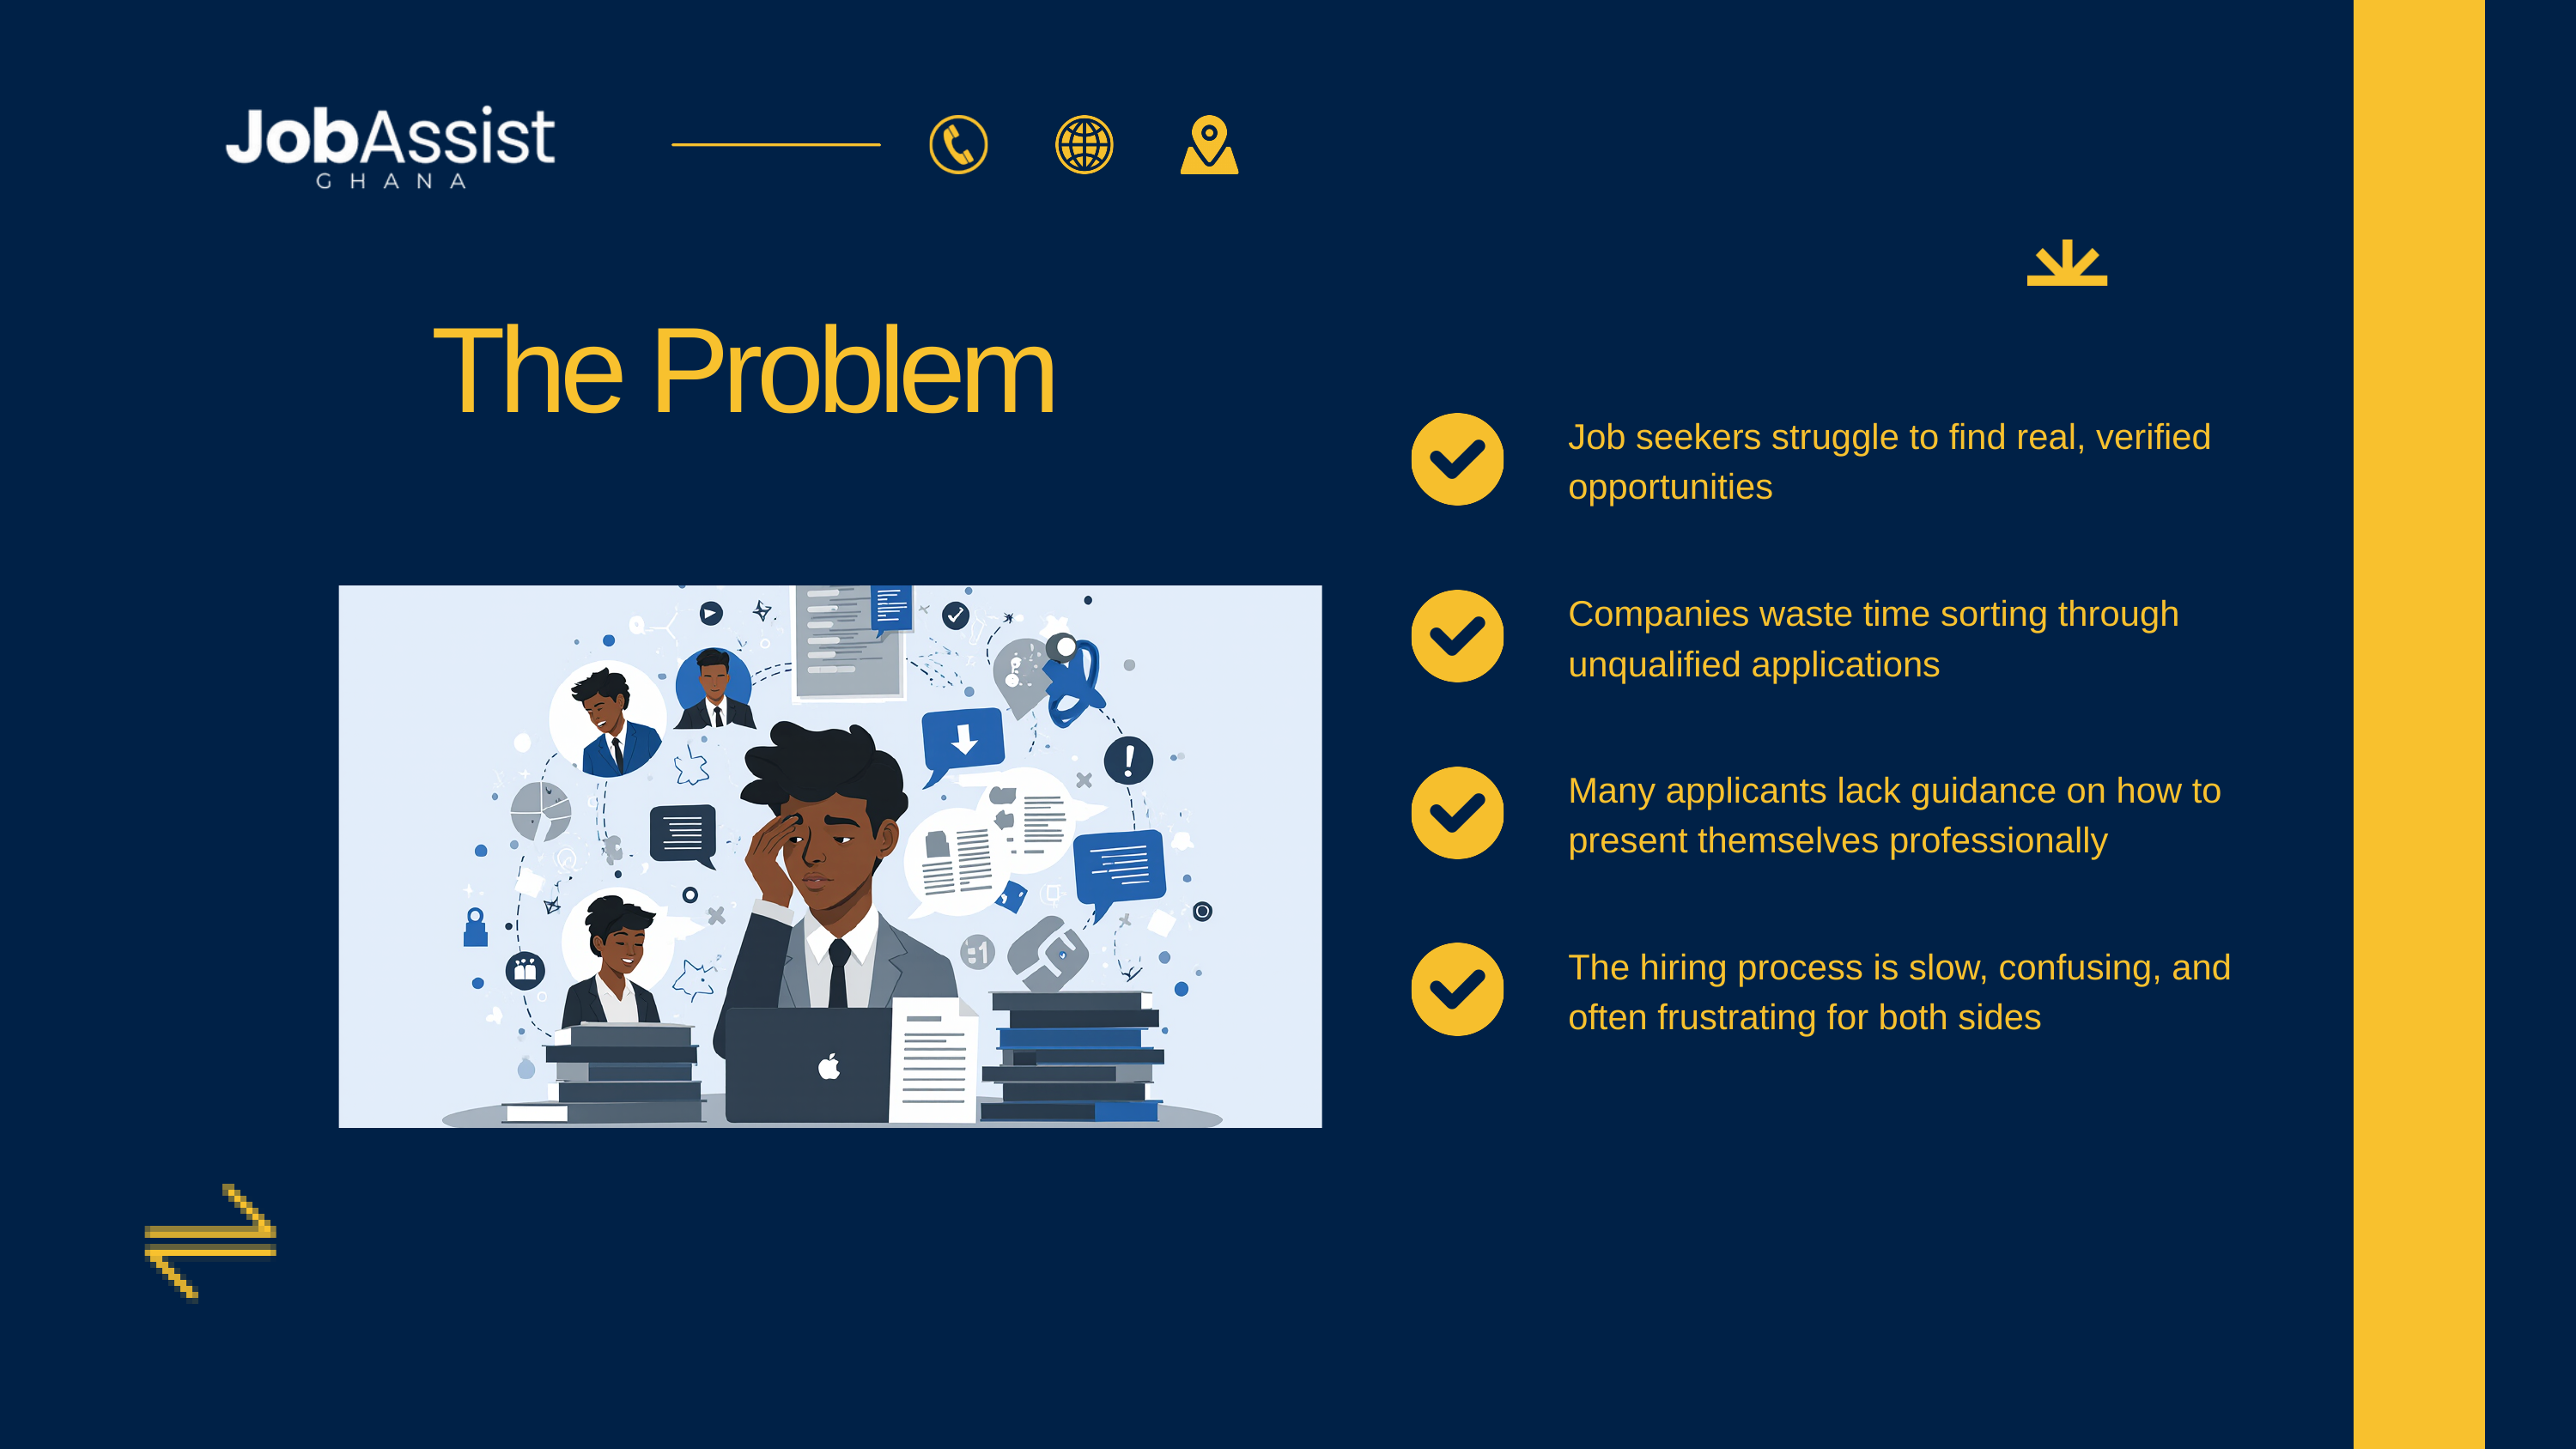

The Problem
Job seekers struggle to find real, verified opportunities

Companies waste time sorting through unqualified applications

Many applicants lack guidance on how to present themselves professionally

The hiring process is slow, confusing, and often frustrating for both sides